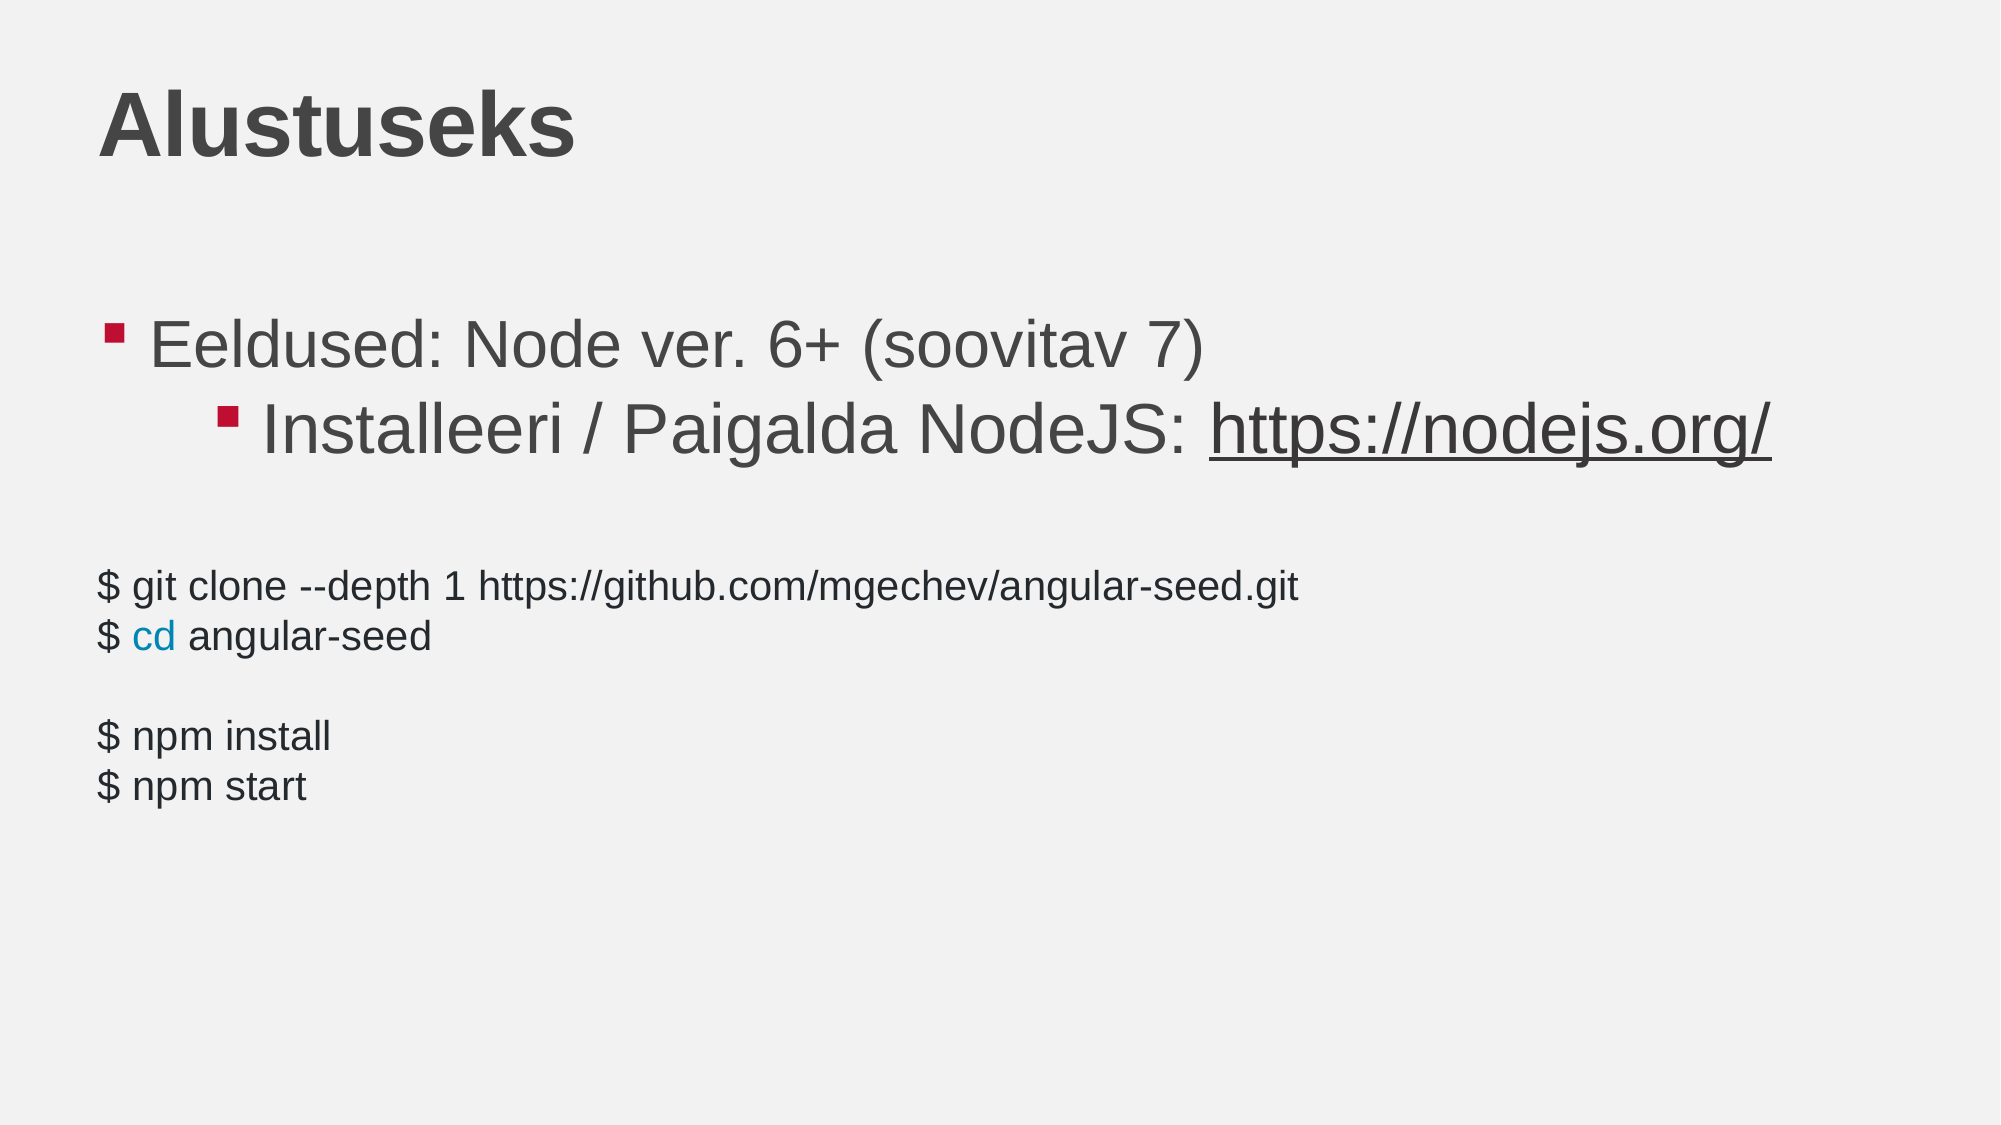

Alustuseks
Eeldused: Node ver. 6+ (soovitav 7)
Installeeri / Paigalda NodeJS: https://nodejs.org/
$ git clone --depth 1 https://github.com/mgechev/angular-seed.git
$ cd angular-seed
$ npm install
$ npm start